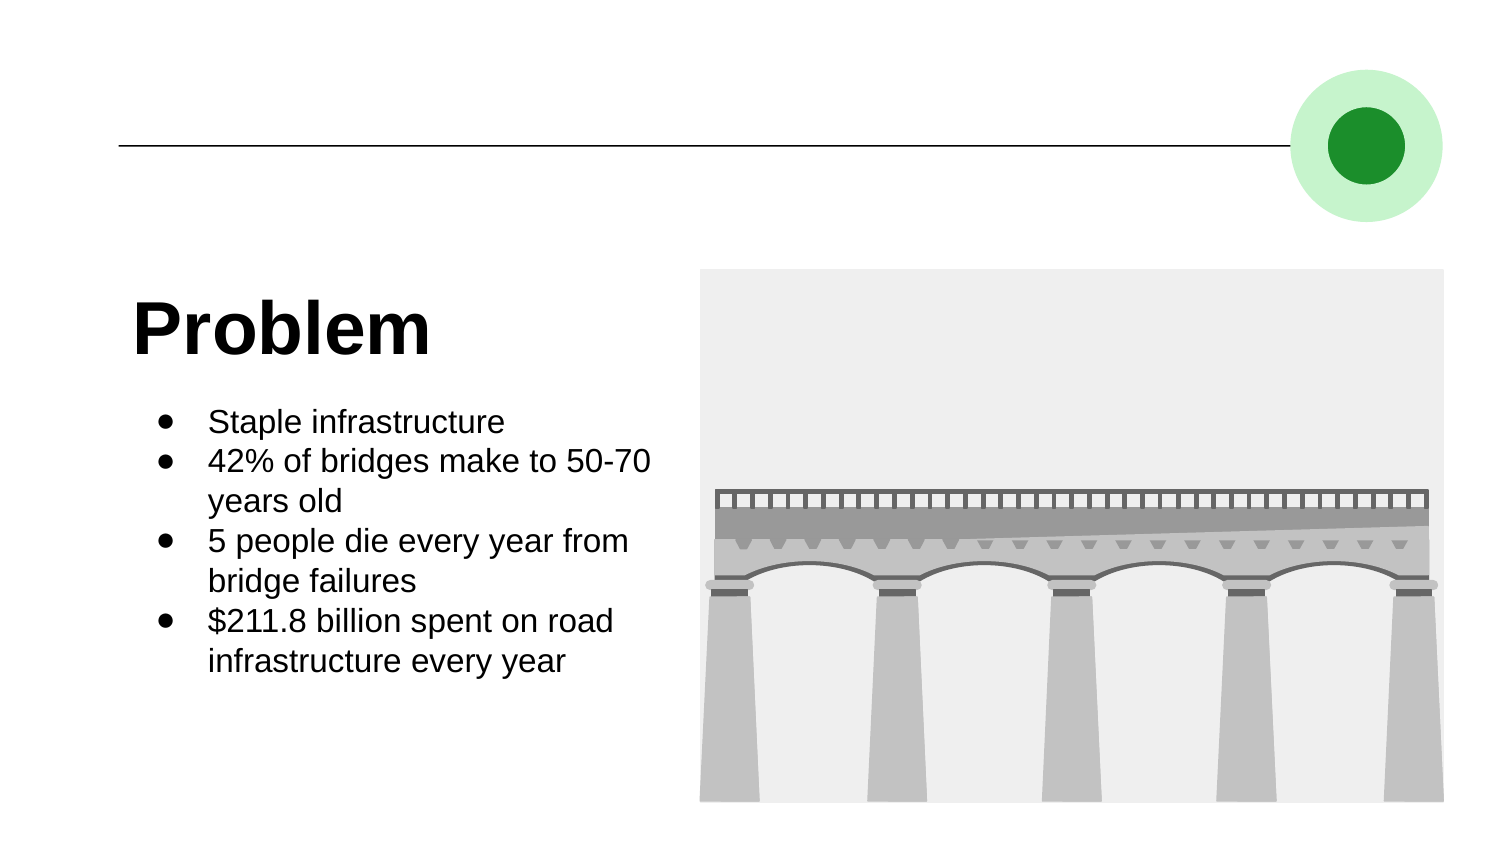

# Problem

Staple infrastructure
42% of bridges make to 50-70 years old
5 people die every year from bridge failures
$211.8 billion spent on road infrastructure every year